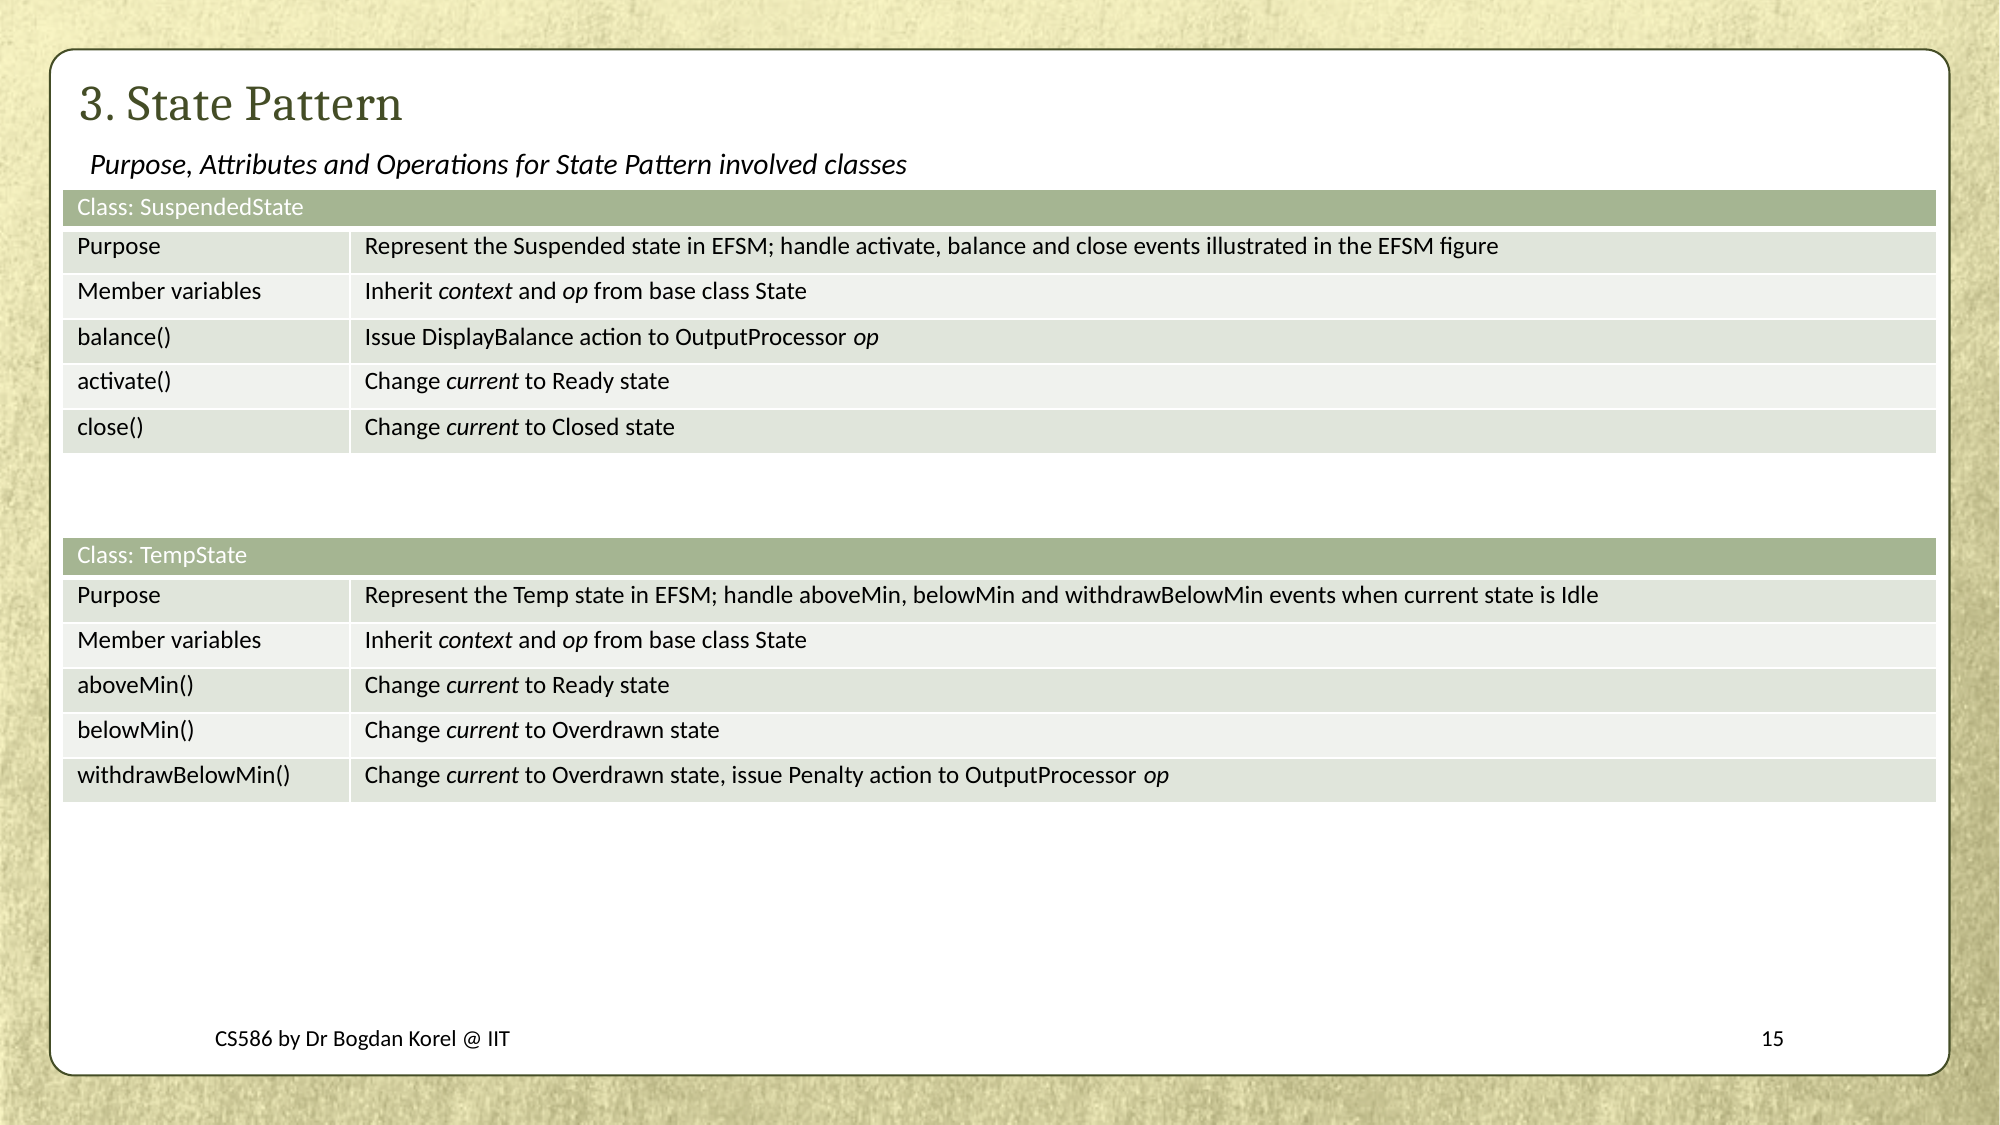

# 3. State Pattern
Purpose, Attributes and Operations for State Pattern involved classes

| Class: SuspendedState |  |
| --- | --- |
| Purpose | Represent the Suspended state in EFSM; handle activate, balance and close events illustrated in the EFSM figure |
| Member variables | Inherit context and op from base class State |
| balance() | Issue DisplayBalance action to OutputProcessor op |
| activate() | Change current to Ready state |
| close() | Change current to Closed state |
| Class: TempState |  |
| --- | --- |
| Purpose | Represent the Temp state in EFSM; handle aboveMin, belowMin and withdrawBelowMin events when current state is Idle |
| Member variables | Inherit context and op from base class State |
| aboveMin() | Change current to Ready state |
| belowMin() | Change current to Overdrawn state |
| withdrawBelowMin() | Change current to Overdrawn state, issue Penalty action to OutputProcessor op |
CS586 by Dr Bogdan Korel @ IIT
15